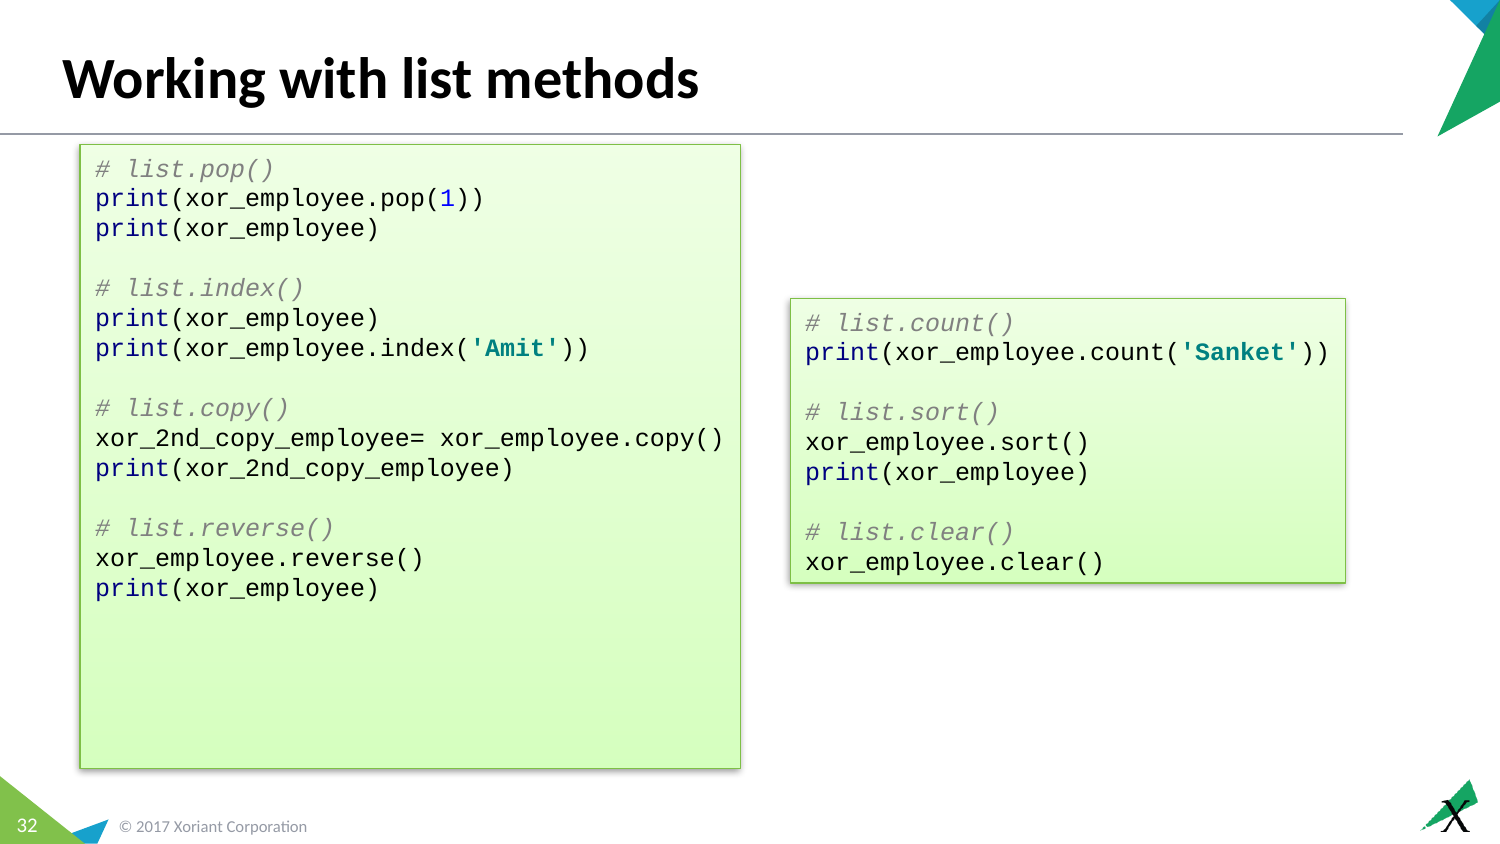

# Working with list methods
# list.pop() print(xor_employee.pop(1)) print(xor_employee) # list.index() print(xor_employee) print(xor_employee.index('Amit')) # list.copy() xor_2nd_copy_employee= xor_employee.copy() print(xor_2nd_copy_employee) # list.reverse() xor_employee.reverse() print(xor_employee)
# list.count() print(xor_employee.count('Sanket')) # list.sort() xor_employee.sort() print(xor_employee) # list.clear() xor_employee.clear()